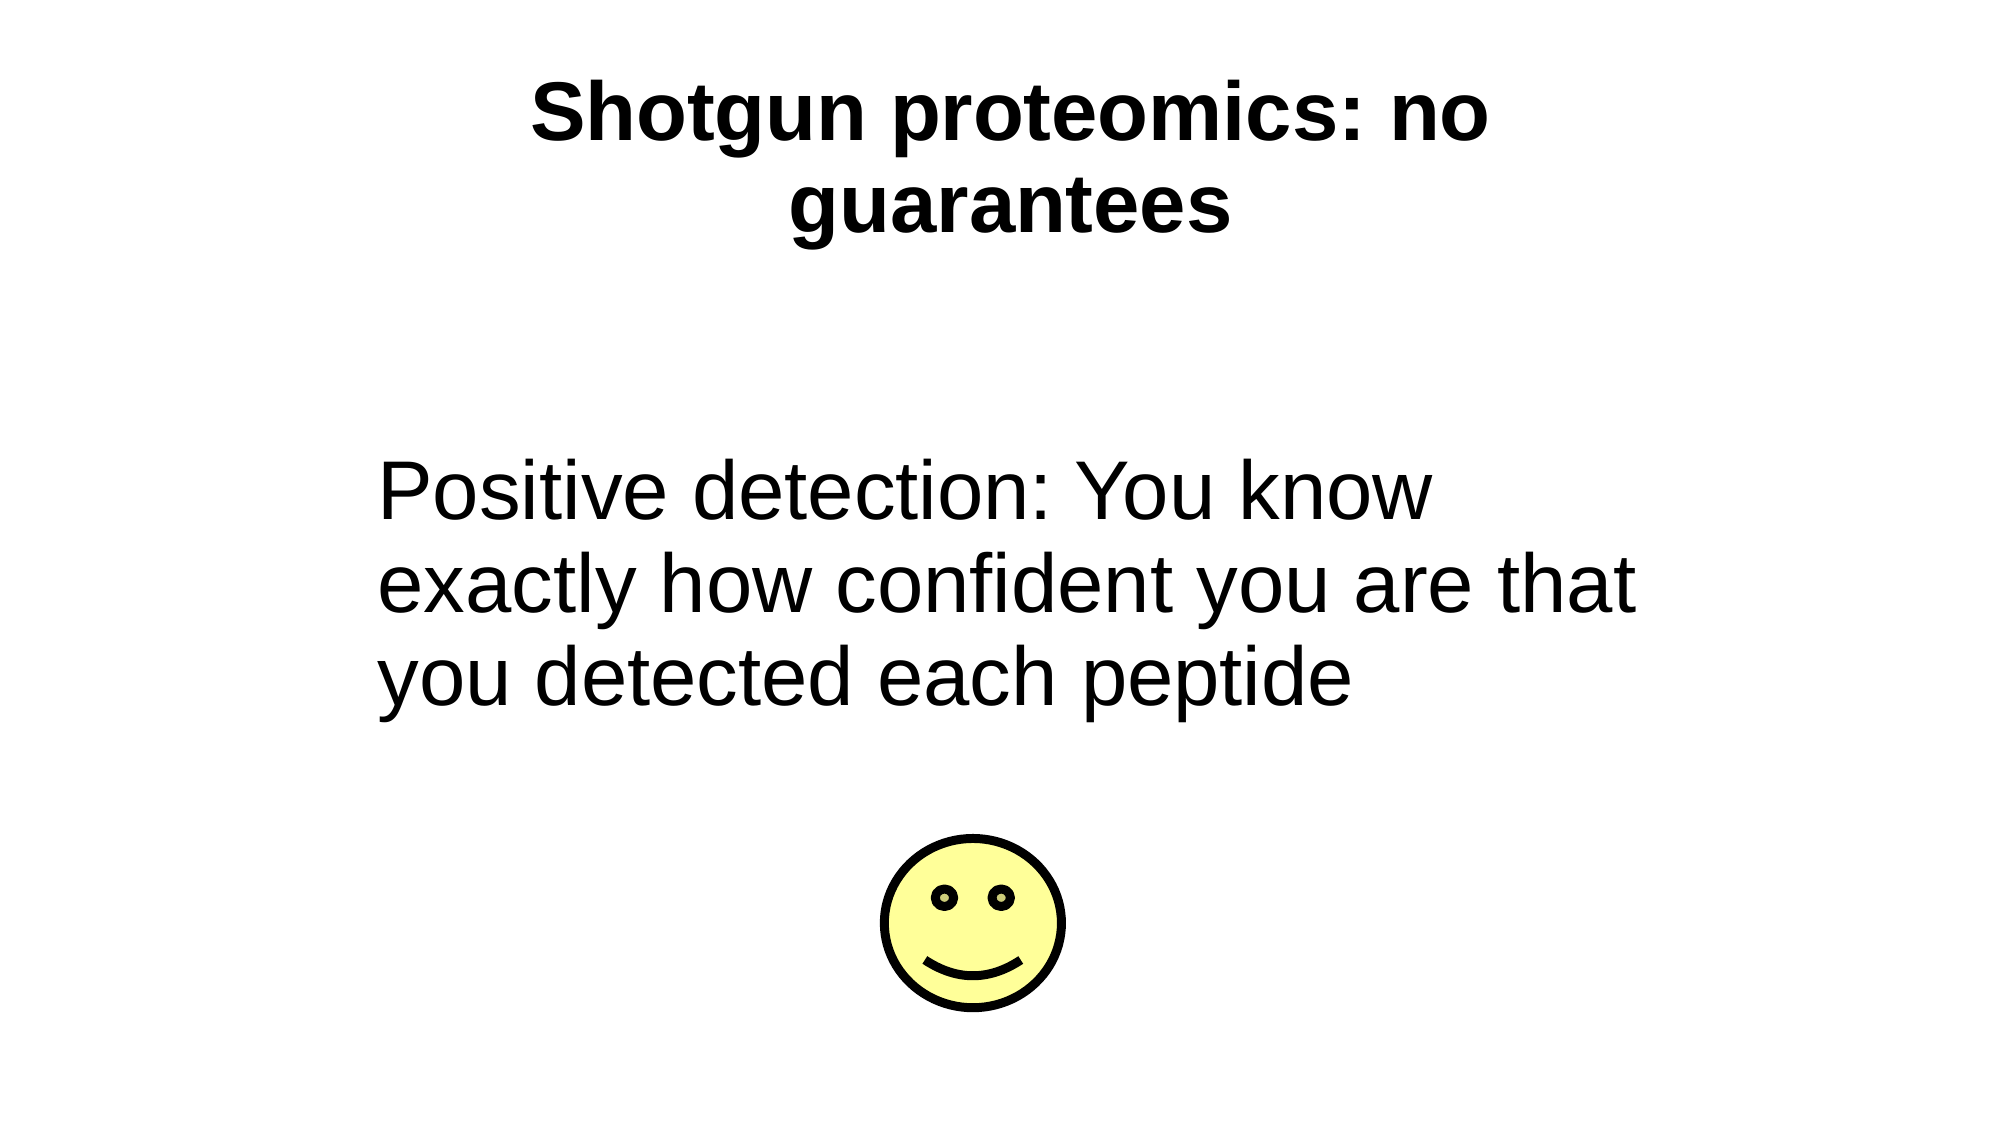

Shotgun proteomics: no guarantees
Positive detection: You know exactly how confident you are that you detected each peptide